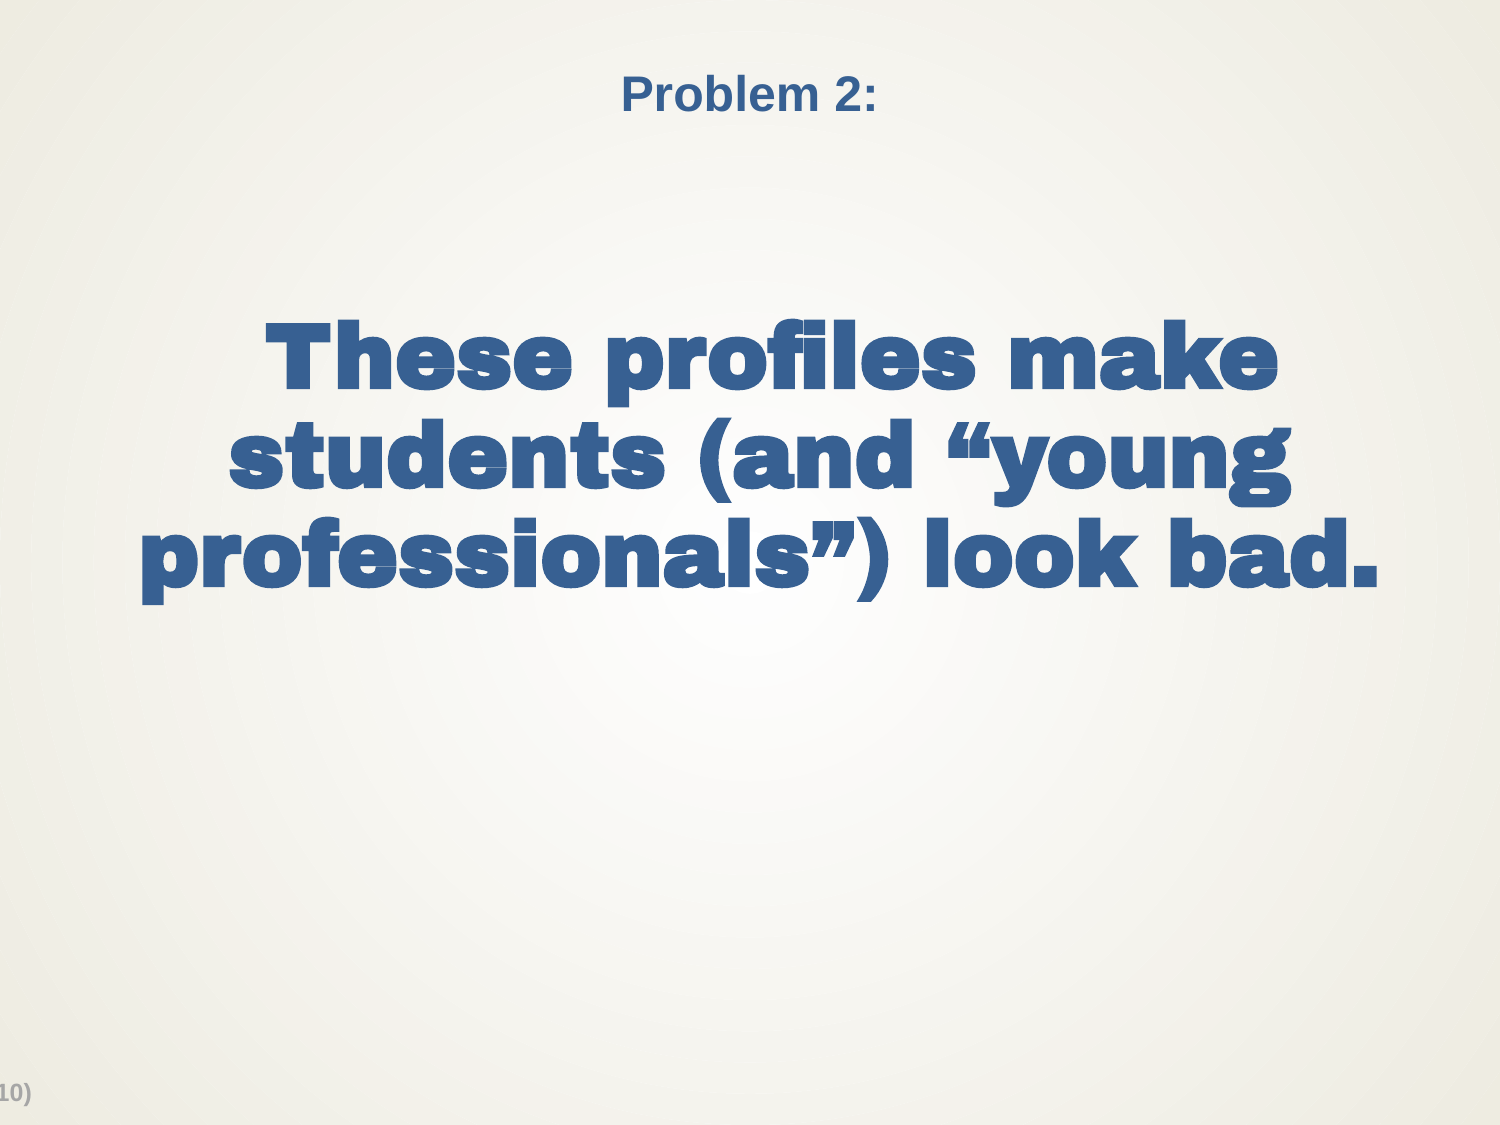

# Problem 2:
These profiles make students (and “young professionals”) look bad.